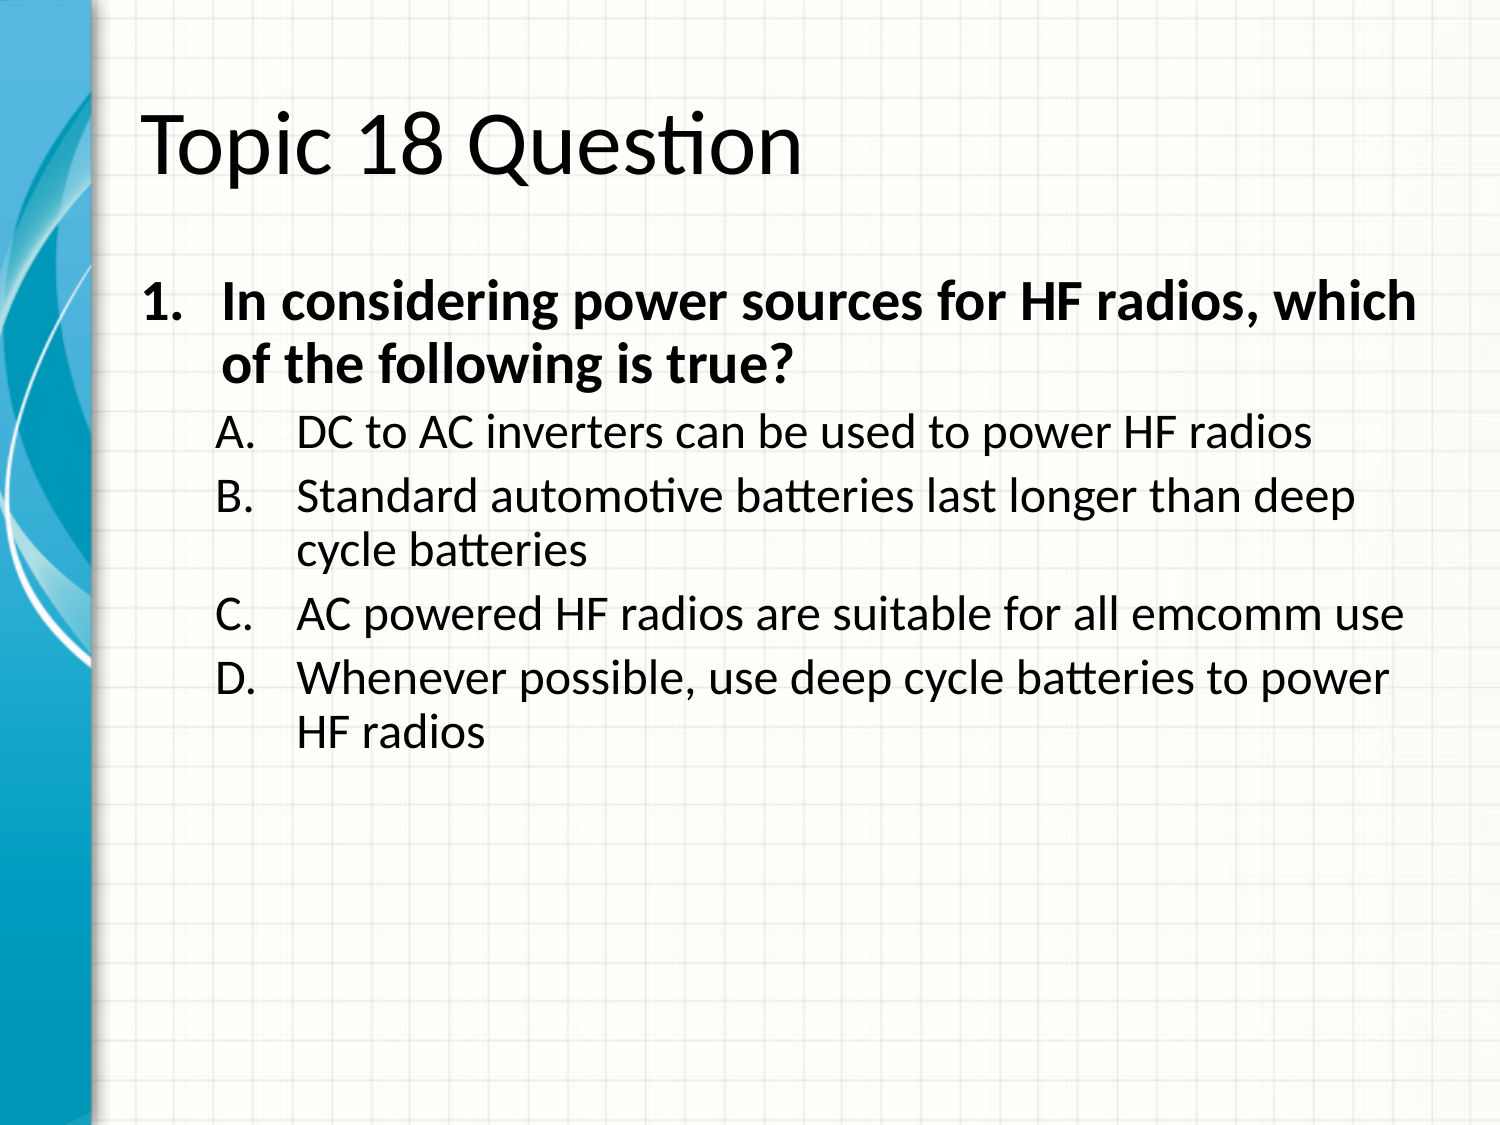

# Topic 18 Question
In considering power sources for HF radios, which of the following is true?
DC to AC inverters can be used to power HF radios
Standard automotive batteries last longer than deep cycle batteries
AC powered HF radios are suitable for all emcomm use
Whenever possible, use deep cycle batteries to power HF radios